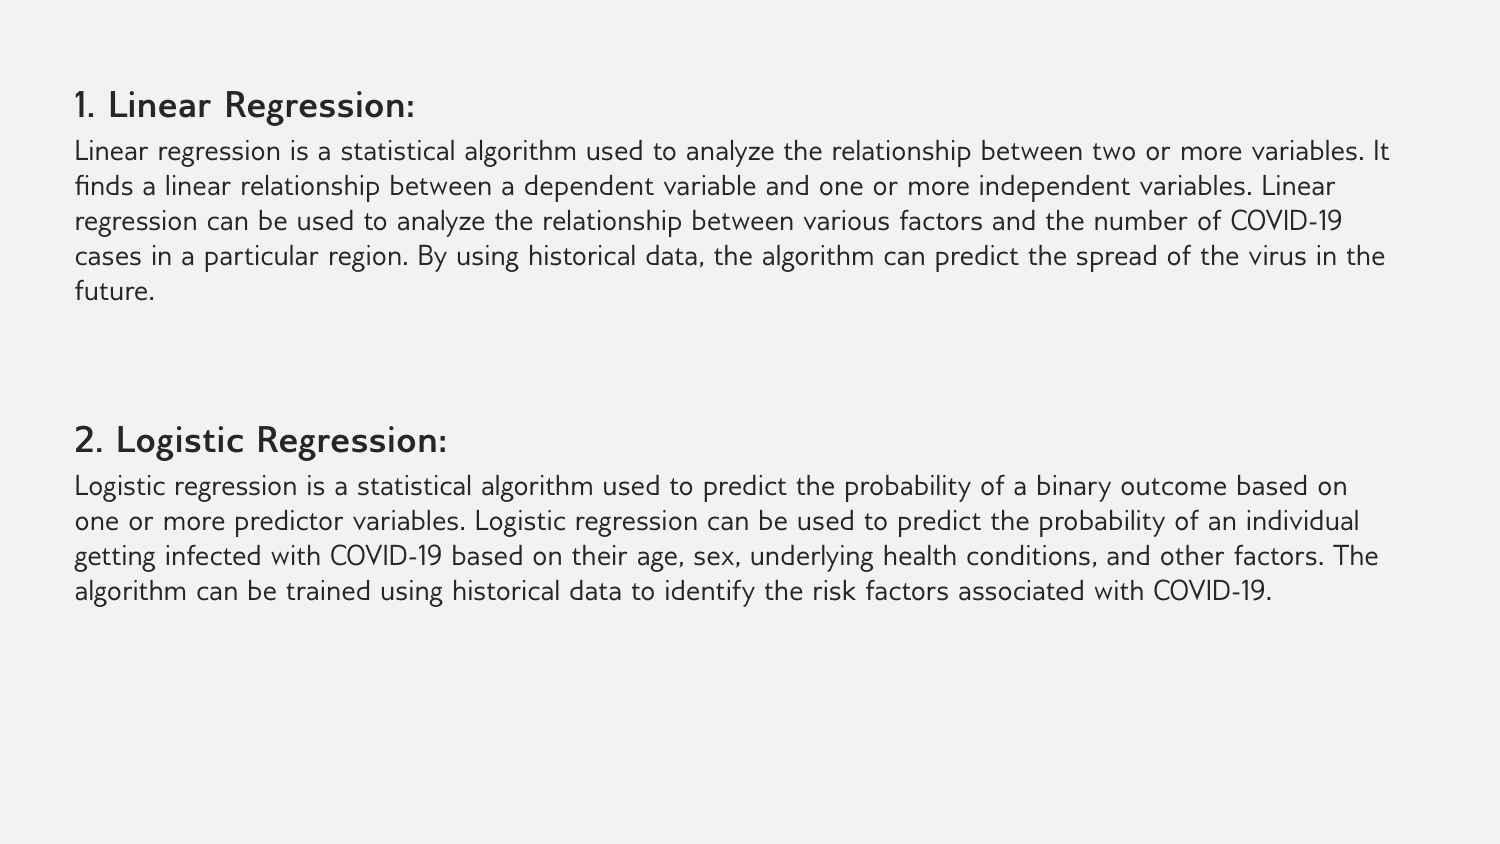

1. Linear Regression:
Linear regression is a statistical algorithm used to analyze the relationship between two or more variables. It finds a linear relationship between a dependent variable and one or more independent variables. Linear regression can be used to analyze the relationship between various factors and the number of COVID-19 cases in a particular region. By using historical data, the algorithm can predict the spread of the virus in the future.

2. Logistic Regression:
Logistic regression is a statistical algorithm used to predict the probability of a binary outcome based on one or more predictor variables. Logistic regression can be used to predict the probability of an individual getting infected with COVID-19 based on their age, sex, underlying health conditions, and other factors. The algorithm can be trained using historical data to identify the risk factors associated with COVID-19.